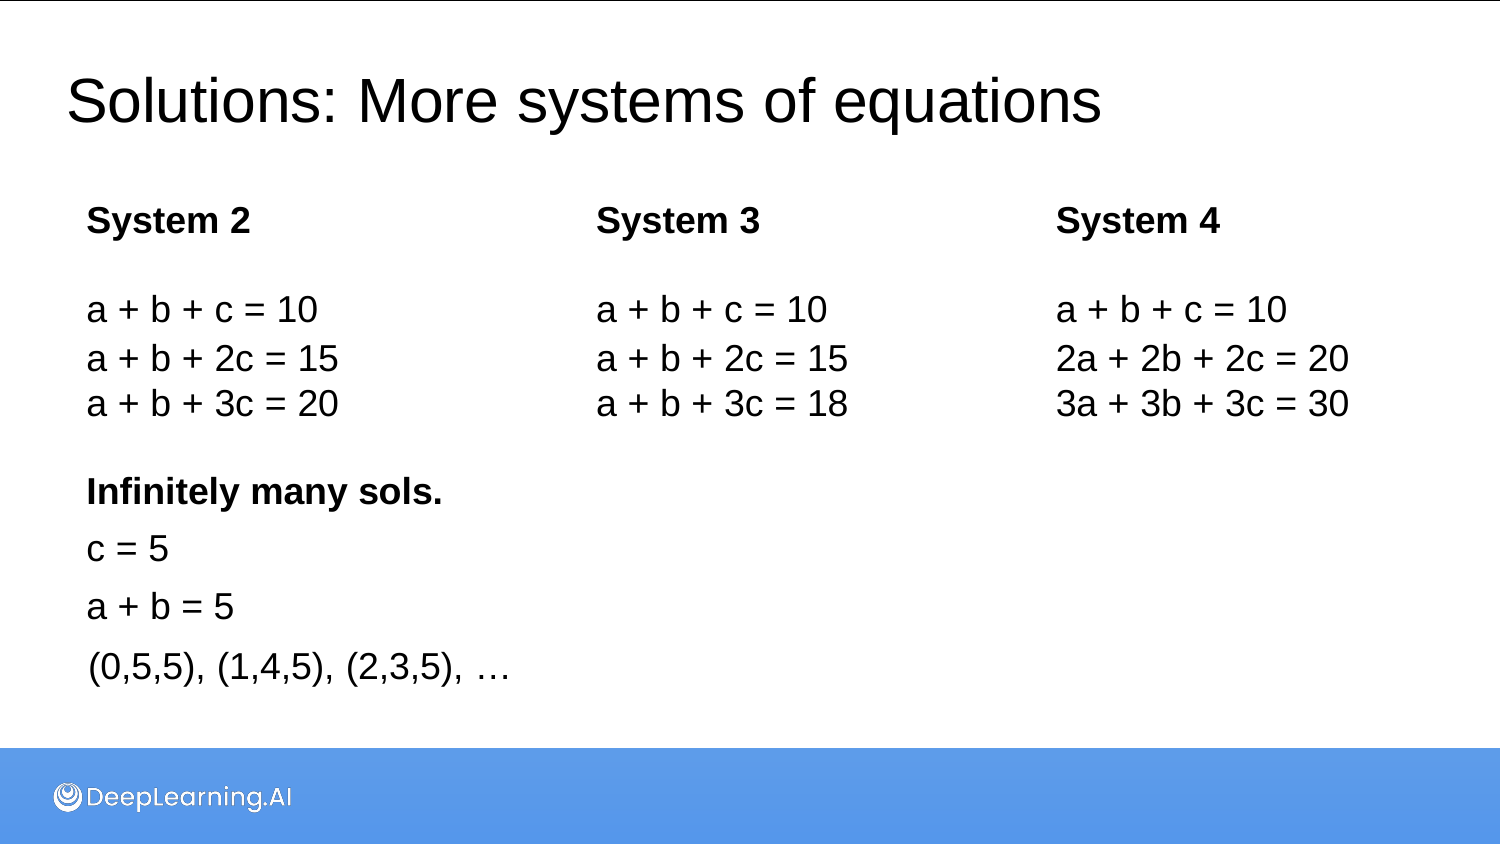

# Solutions: More systems of equations
| System 2 | System 3 | System 4 |
| --- | --- | --- |
| a + b + c = 10 | a + b + c = 10 | a + b + c = 10 |
| a + b + 2c = 15 | a + b + 2c = 15 | 2a + 2b + 2c = 20 |
| a + b + 3c = 20 | a + b + 3c = 18 | 3a + 3b + 3c = 30 |
| Infinitely many sols. |  |  |
| c = 5 |  |  |
| a + b = 5 |  |  |
| (0,5,5), (1,4,5), (2,3,5), … |  |  |